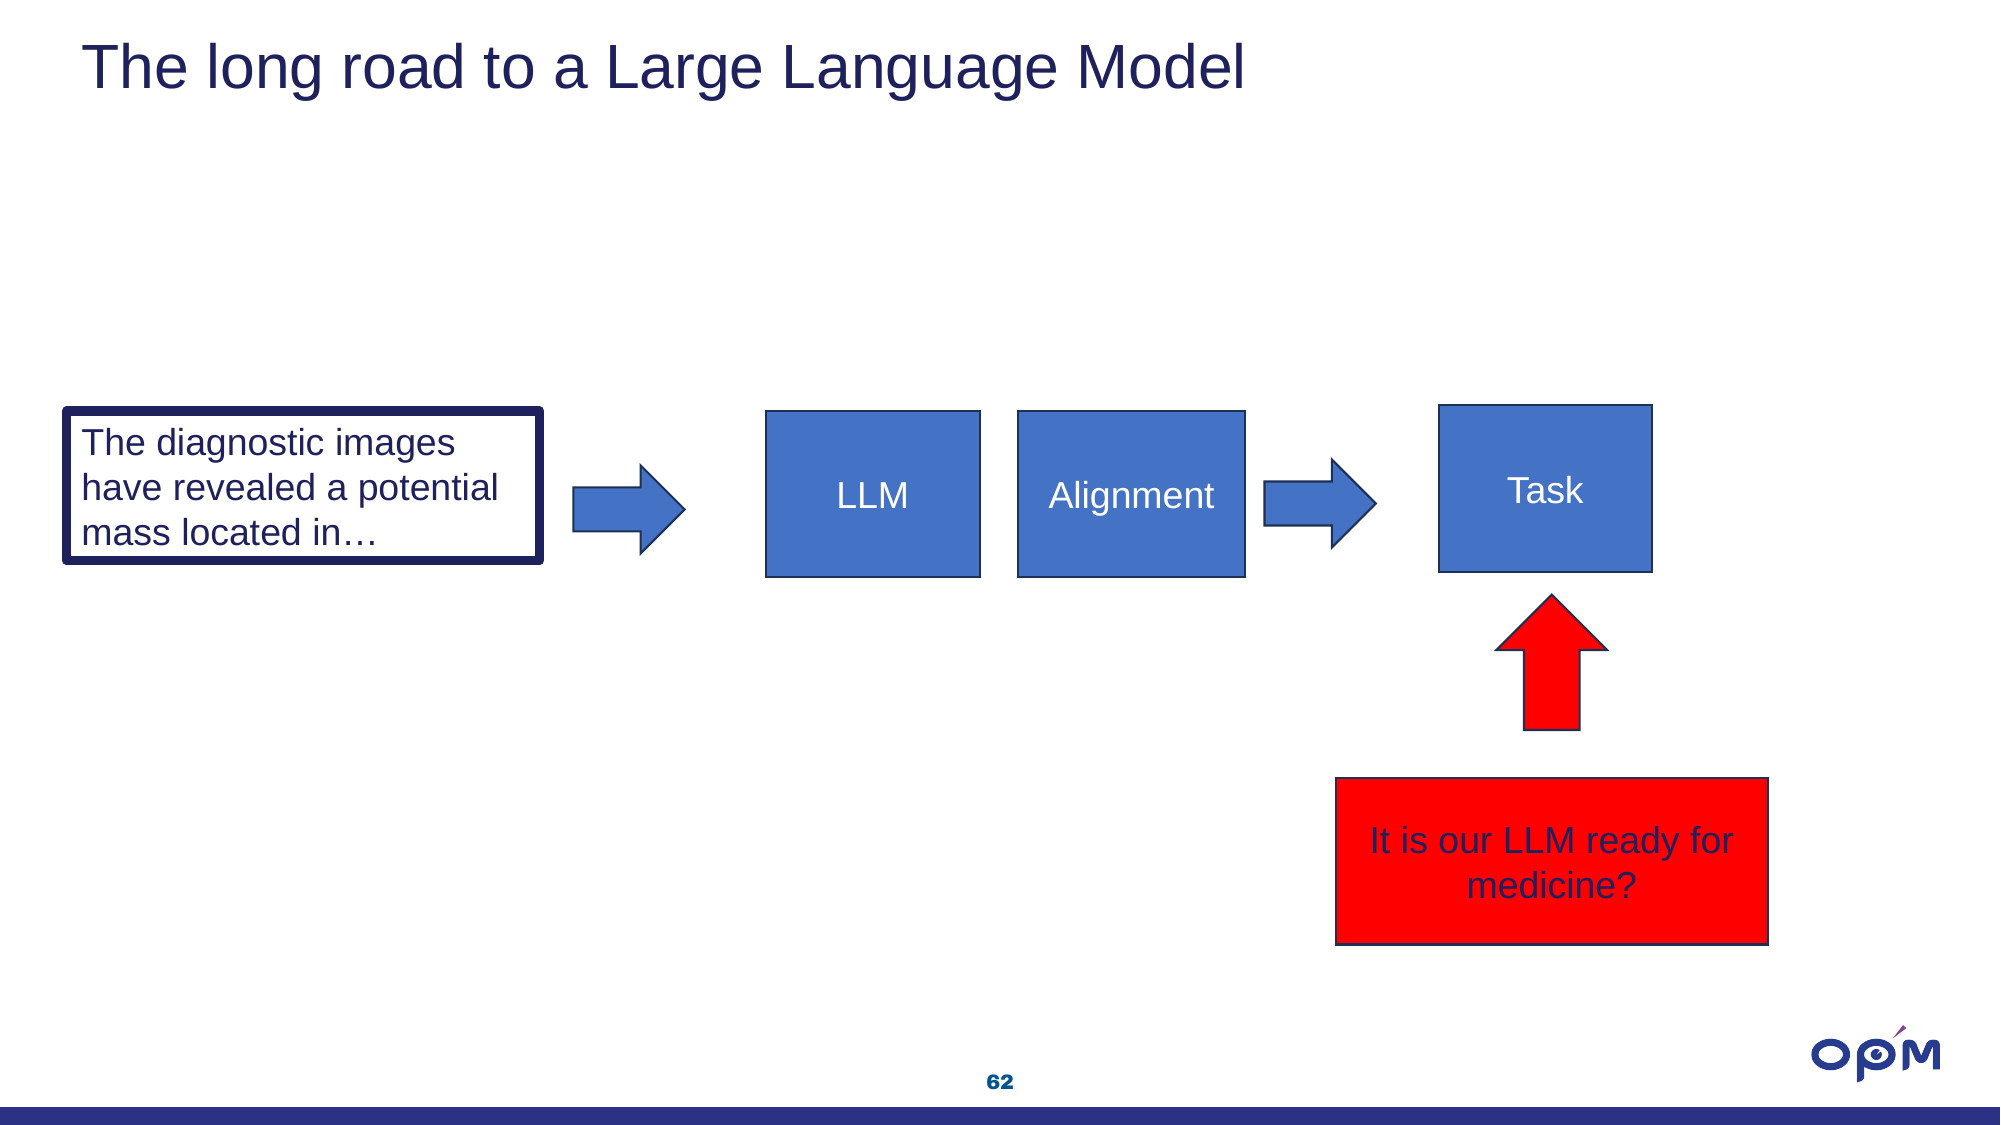

The long road to a Large Language Model
Task
LLM
Alignment
The diagnostic images have revealed a potential mass located in…

It is our LLM ready for medicine?
62